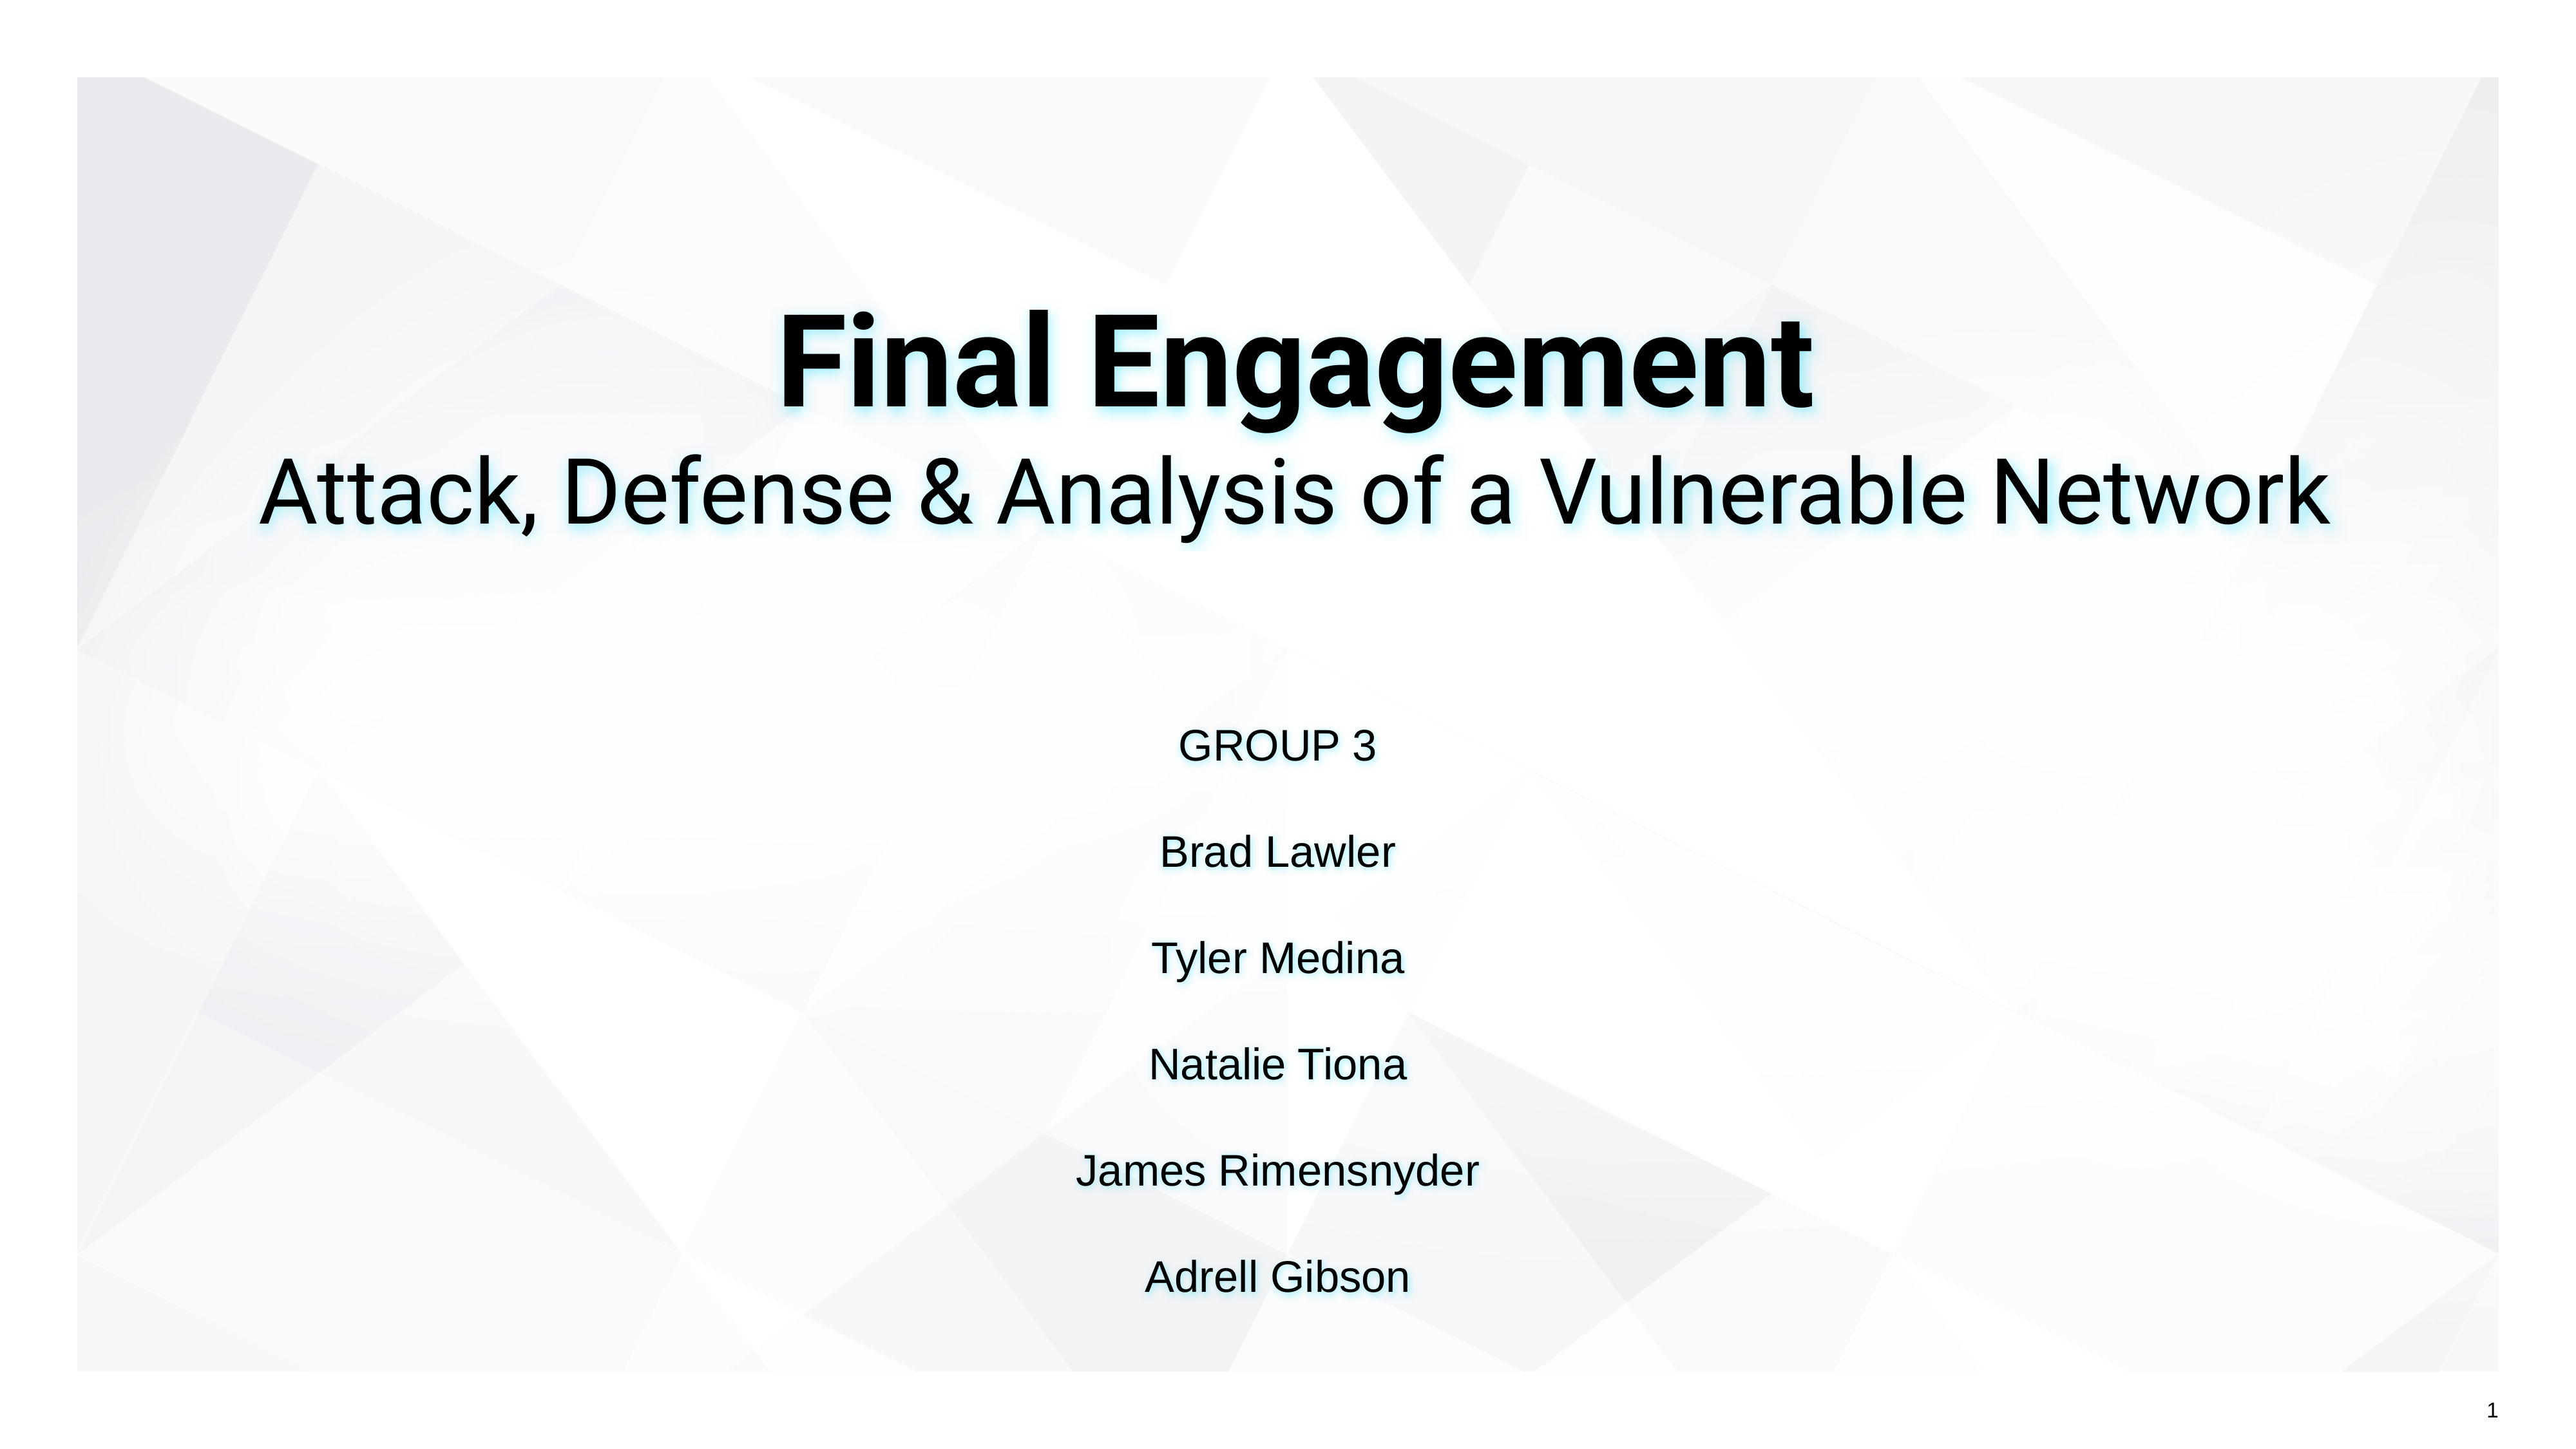

# Final Engagement
Attack, Defense & Analysis of a Vulnerable Network
GROUP 3

Brad Lawler

Tyler Medina

Natalie Tiona

James Rimensnyder

Adrell Gibson
1